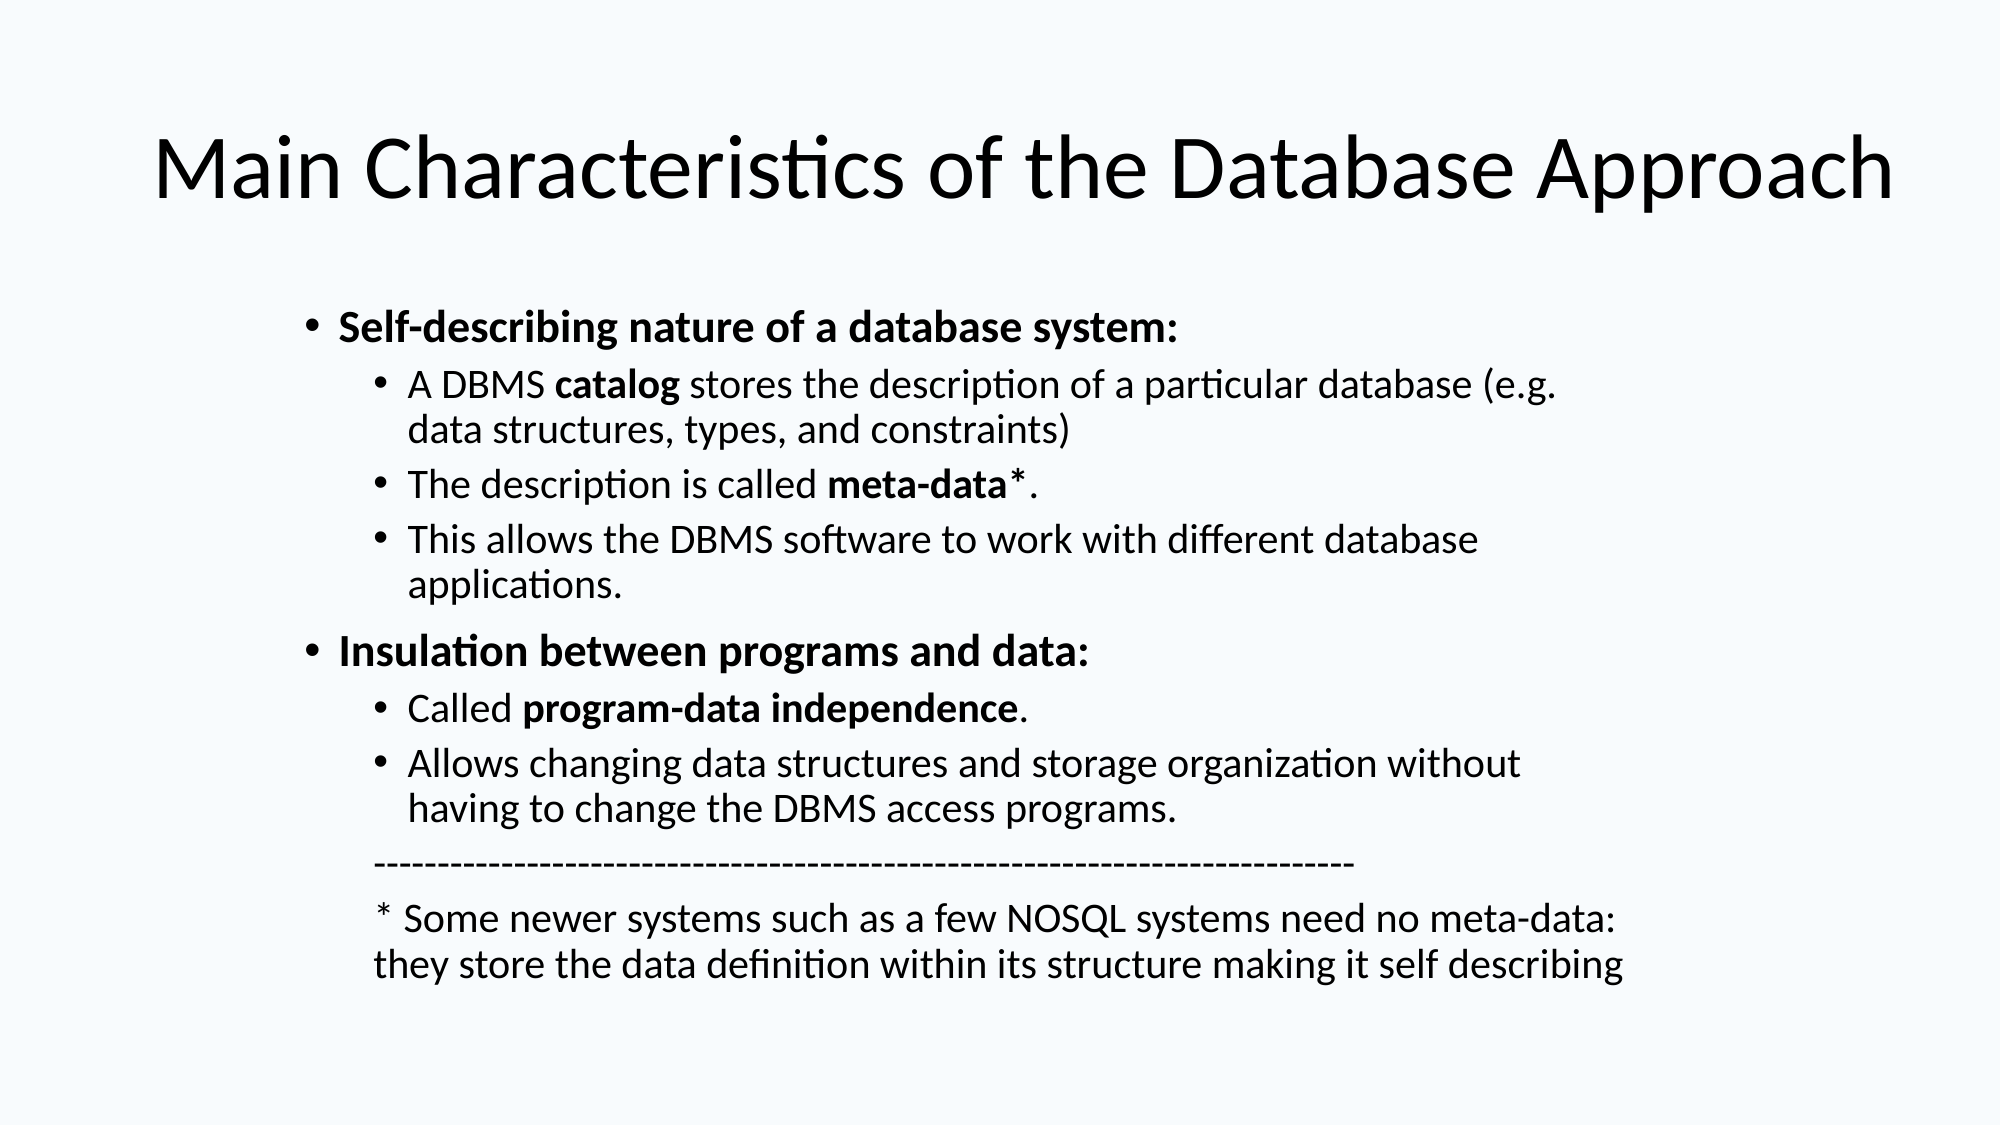

# Main Characteristics of the Database Approach
Self-describing nature of a database system:
A DBMS catalog stores the description of a particular database (e.g. data structures, types, and constraints)
The description is called meta-data*.
This allows the DBMS software to work with different database applications.
Insulation between programs and data:
Called program-data independence.
Allows changing data structures and storage organization without having to change the DBMS access programs.
-----------------------------------------------------------------------------
* Some newer systems such as a few NOSQL systems need no meta-data: they store the data definition within its structure making it self describing